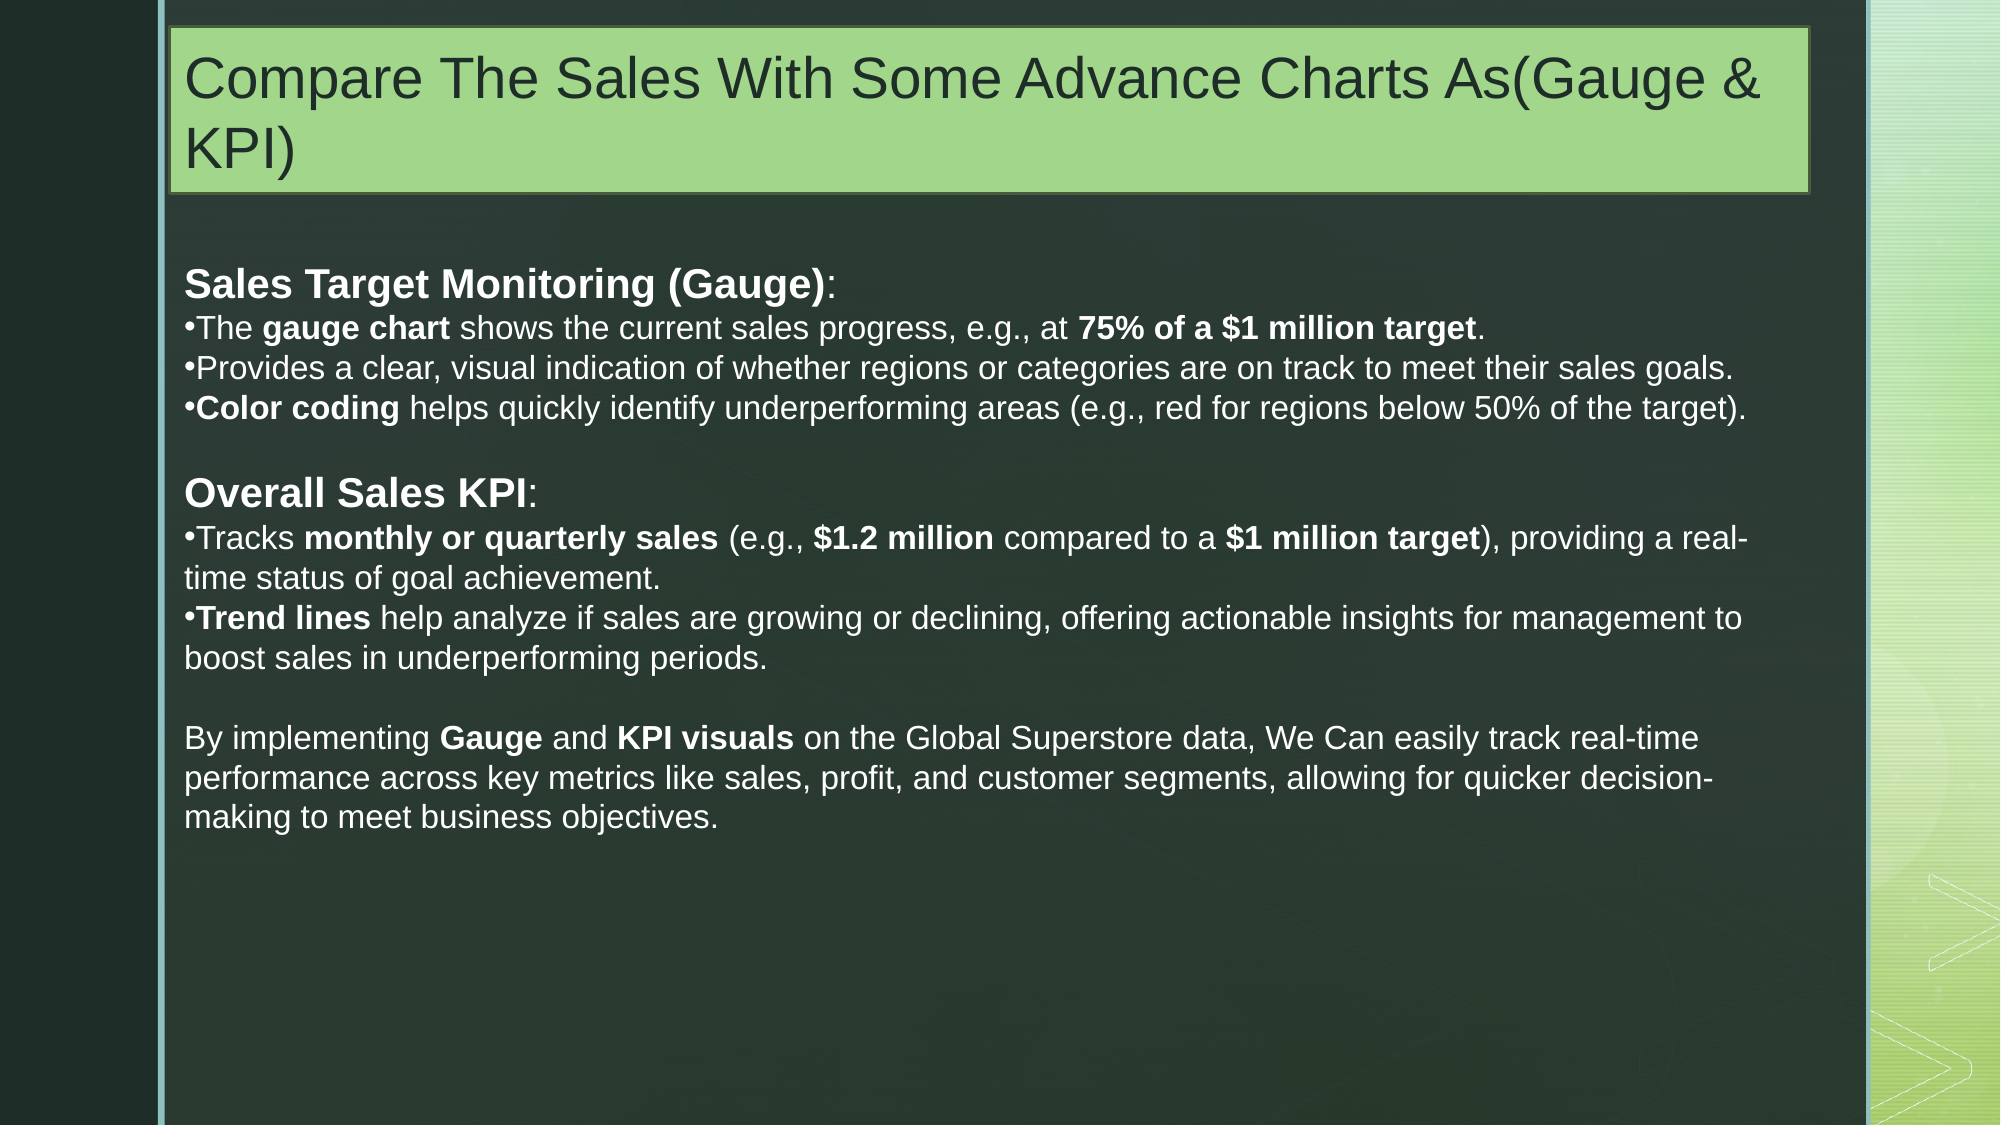

Compare The Sales With Some Advance Charts As(Gauge & KPI)
Sales Target Monitoring (Gauge):
The gauge chart shows the current sales progress, e.g., at 75% of a $1 million target.
Provides a clear, visual indication of whether regions or categories are on track to meet their sales goals.
Color coding helps quickly identify underperforming areas (e.g., red for regions below 50% of the target).

Overall Sales KPI:
Tracks monthly or quarterly sales (e.g., $1.2 million compared to a $1 million target), providing a real-time status of goal achievement.
Trend lines help analyze if sales are growing or declining, offering actionable insights for management to boost sales in underperforming periods.

By implementing Gauge and KPI visuals on the Global Superstore data, We Can easily track real-time performance across key metrics like sales, profit, and customer segments, allowing for quicker decision-making to meet business objectives.